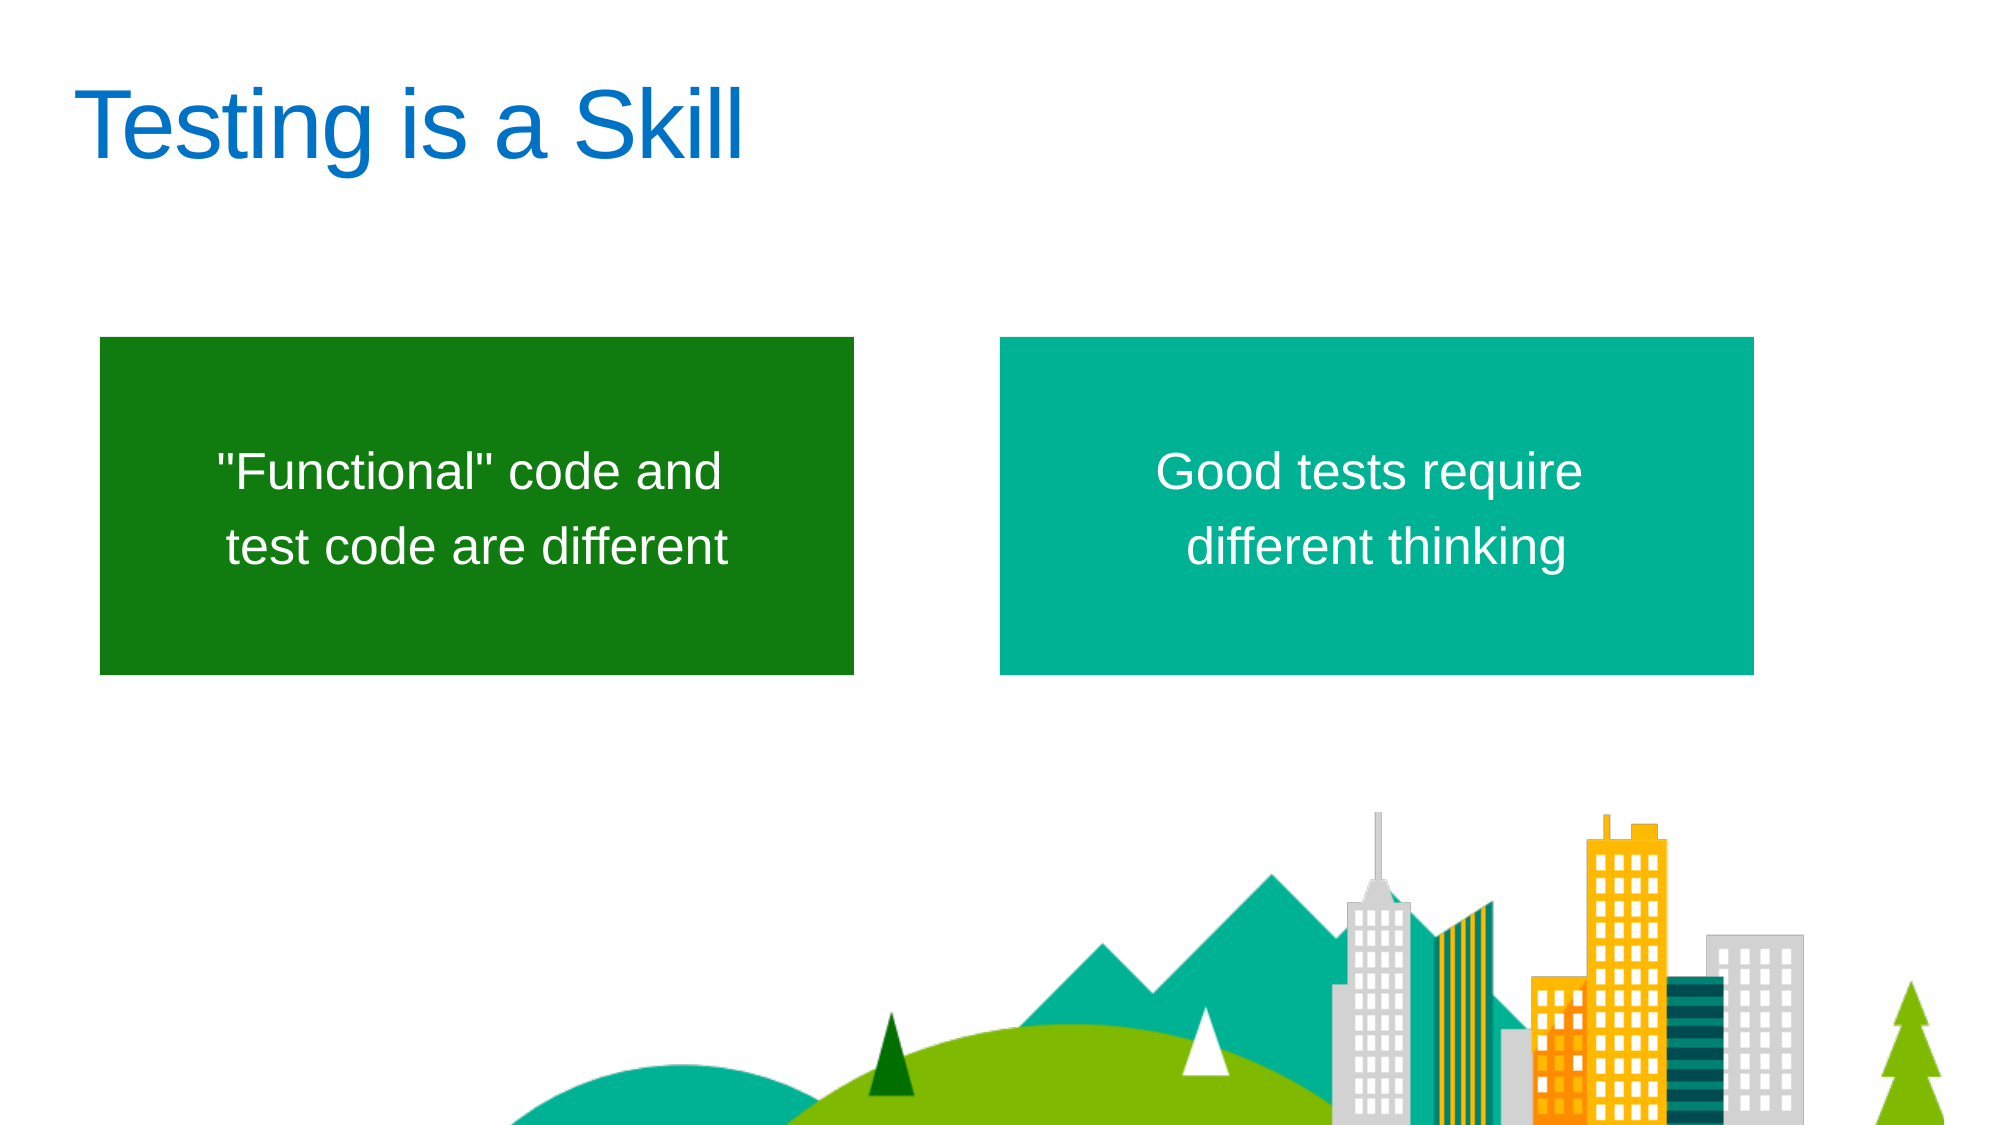

# Testing is a Skill
"Functional" code and
test code are different
Good tests require
different thinking